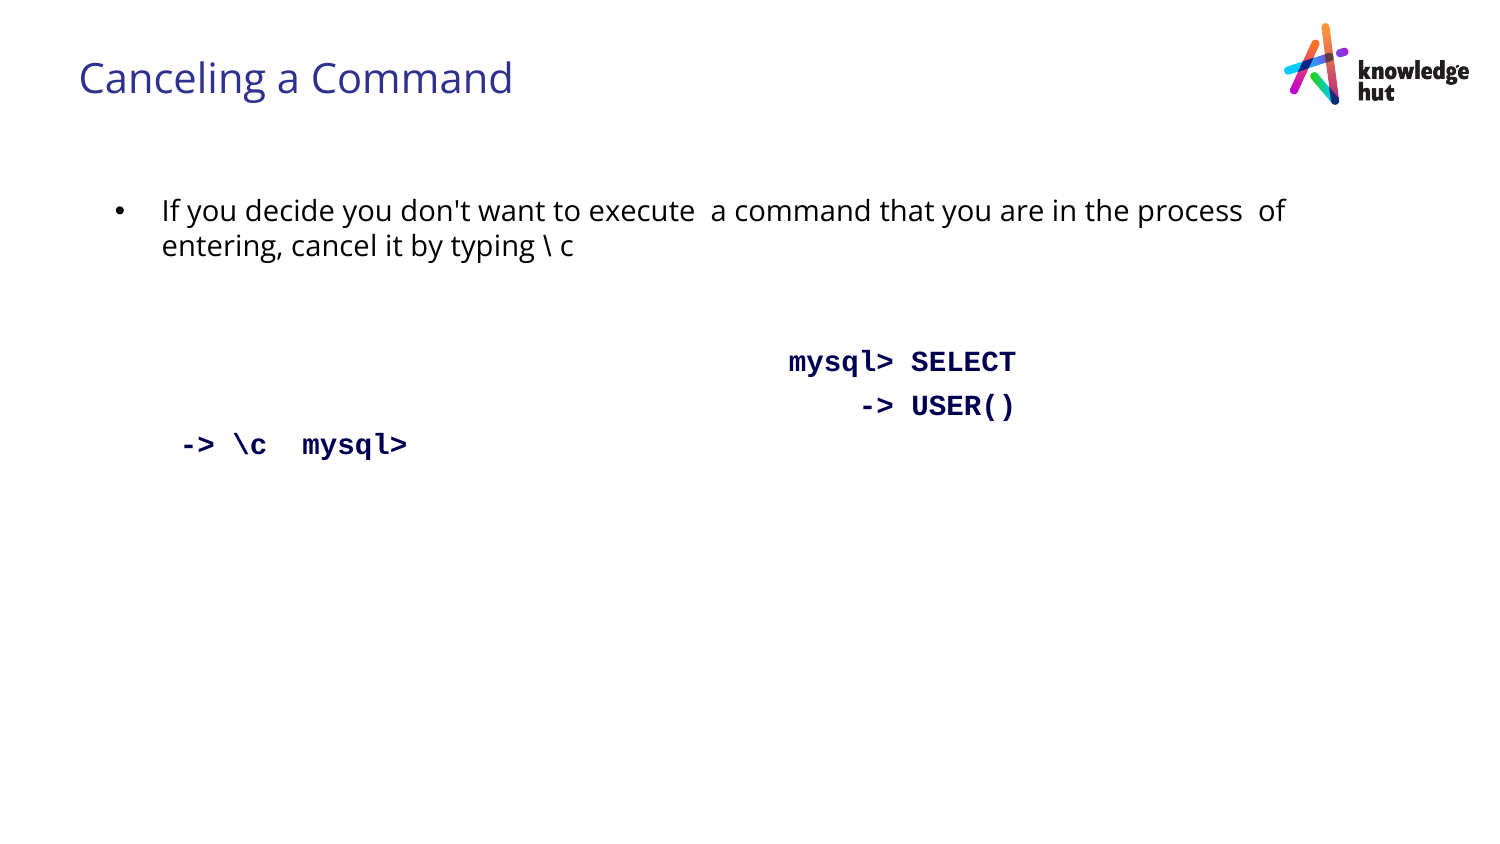

Canceling a Command
If you decide you don't want to execute  a command that you are in the process  of entering, cancel it by typing \ c
mysql> SELECT
-> USER()
-> \c  mysql>